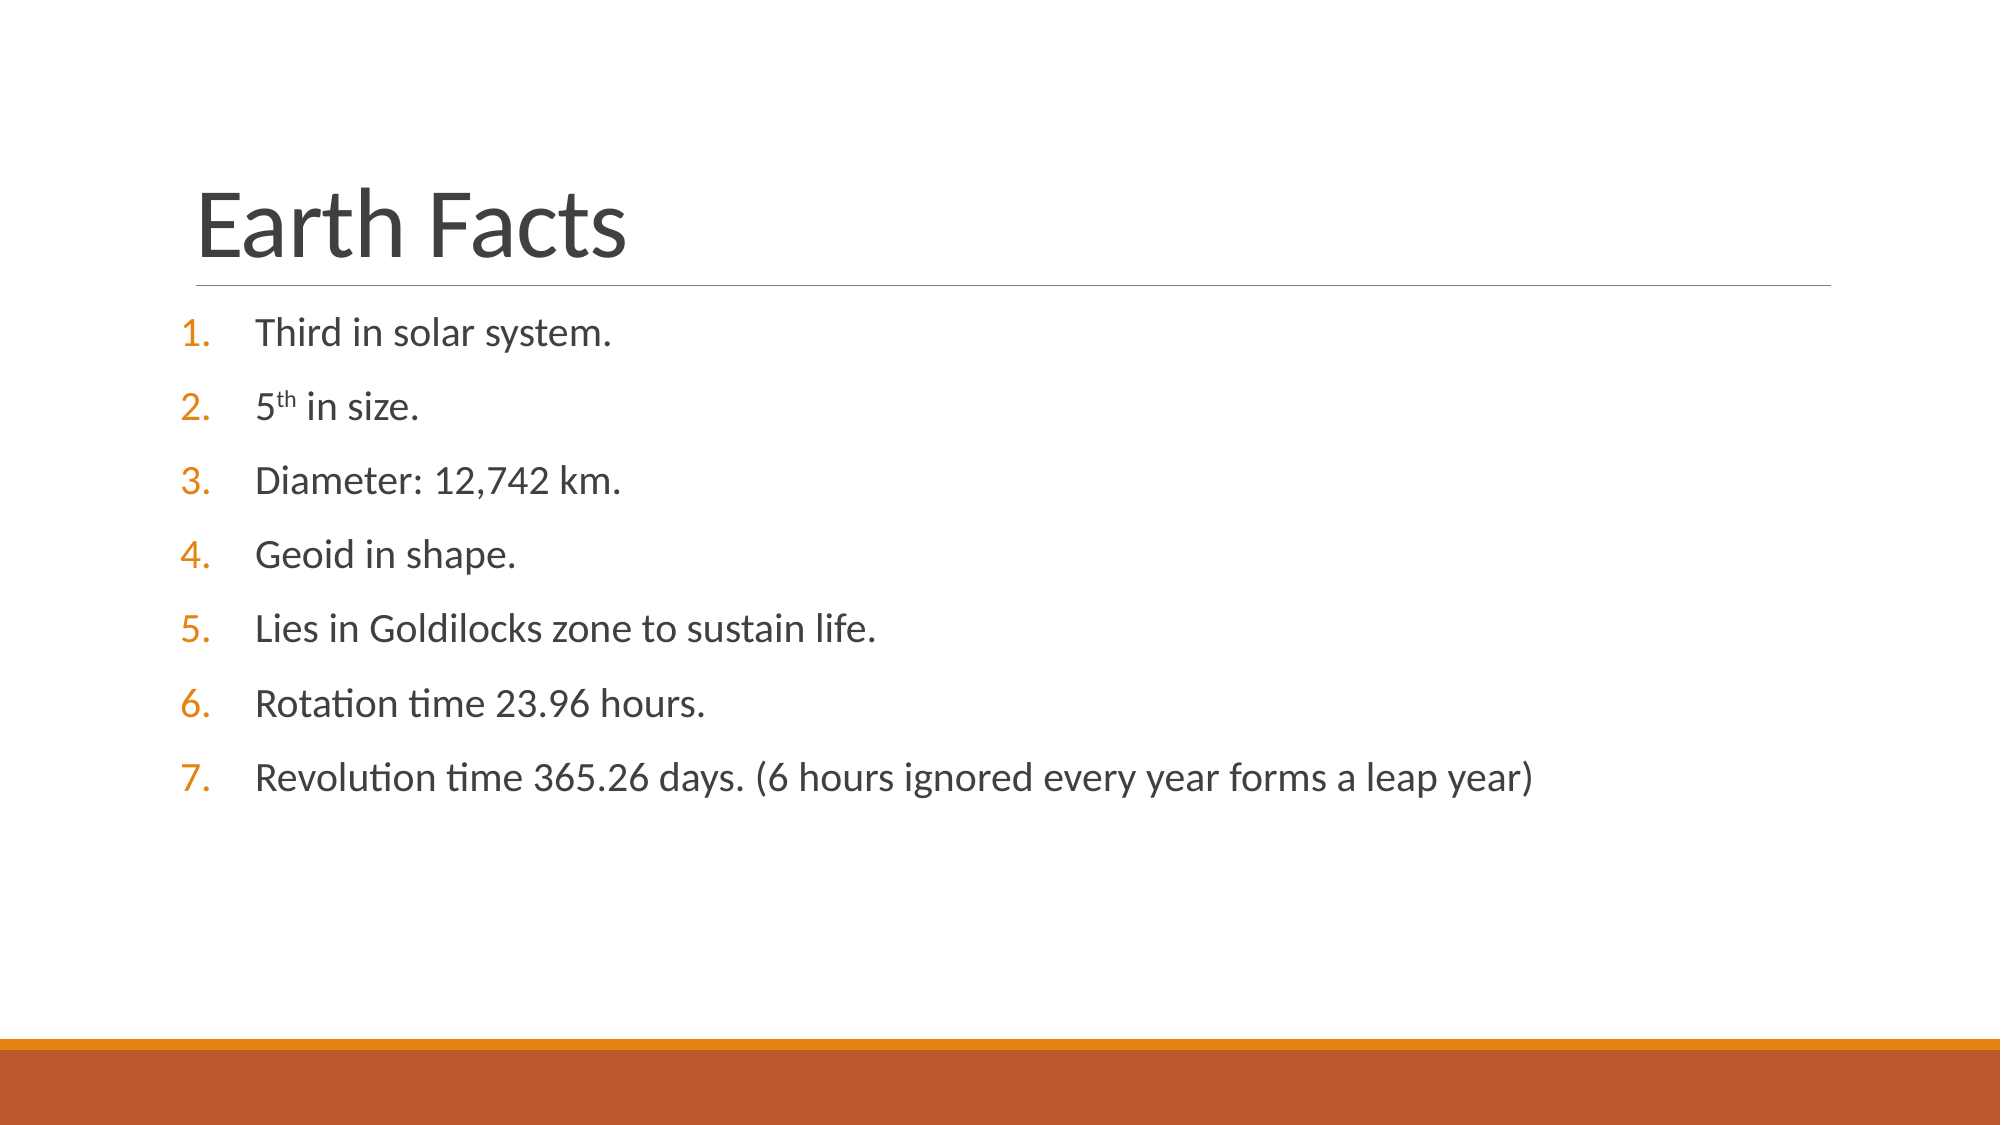

# Earth Facts
Third in solar system.
5th in size.
Diameter: 12,742 km.
Geoid in shape.
Lies in Goldilocks zone to sustain life.
Rotation time 23.96 hours.
Revolution time 365.26 days. (6 hours ignored every year forms a leap year)